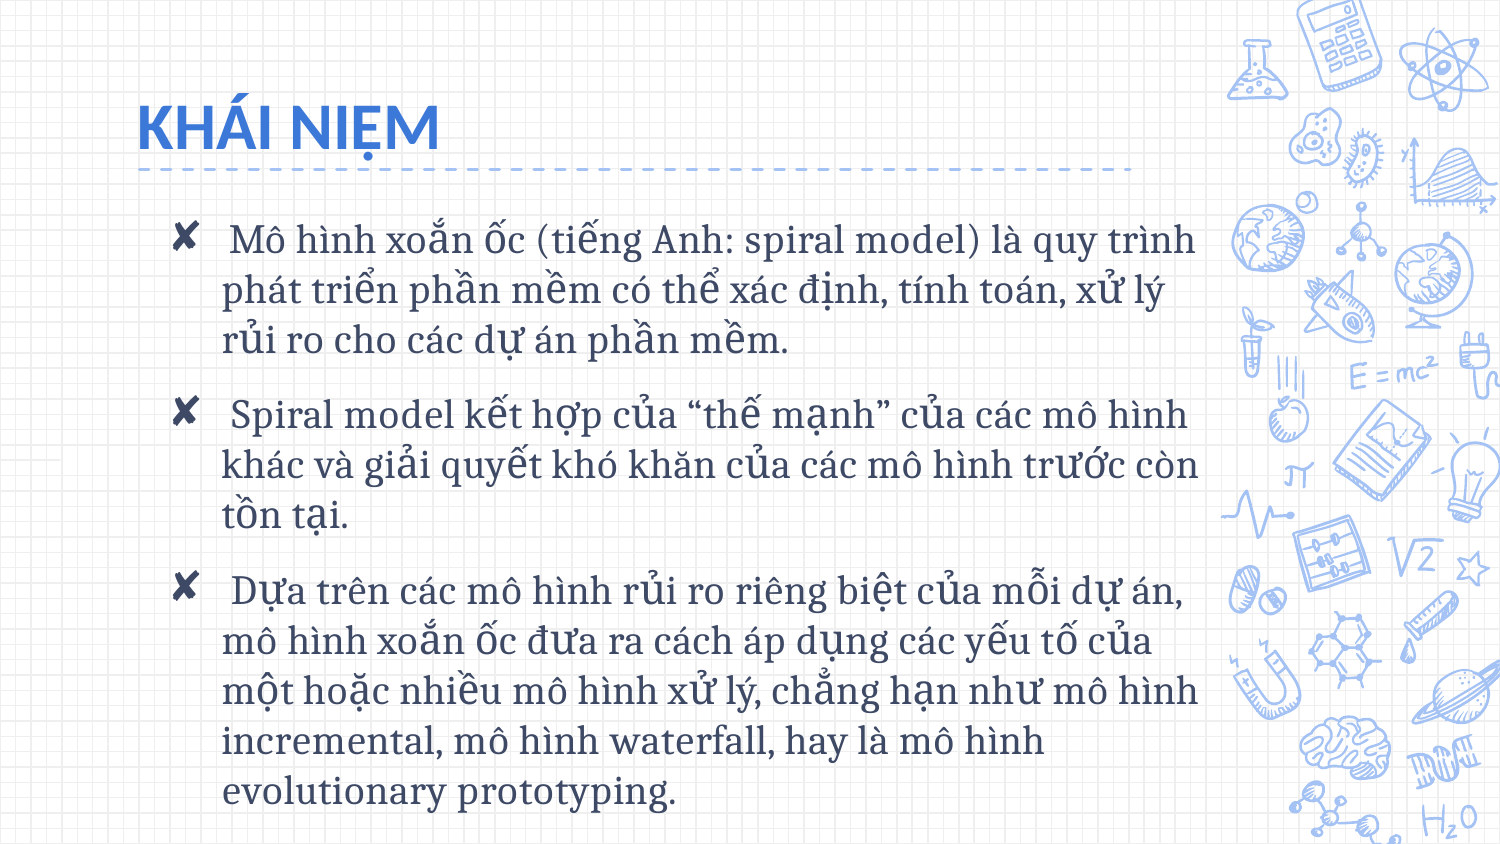

# KHÁI NIỆM
 Mô hình xoắn ốc (tiếng Anh: spiral model) là quy trình phát triển phần mềm có thể xác định, tính toán, xử lý rủi ro cho các dự án phần mềm.
 Spiral model kết hợp của “thế mạnh” của các mô hình khác và giải quyết khó khăn của các mô hình trước còn tồn tại.
 Dựa trên các mô hình rủi ro riêng biệt của mỗi dự án, mô hình xoắn ốc đưa ra cách áp dụng các yếu tố của một hoặc nhiều mô hình xử lý, chẳng hạn như mô hình incremental, mô hình waterfall, hay là mô hình evolutionary prototyping.